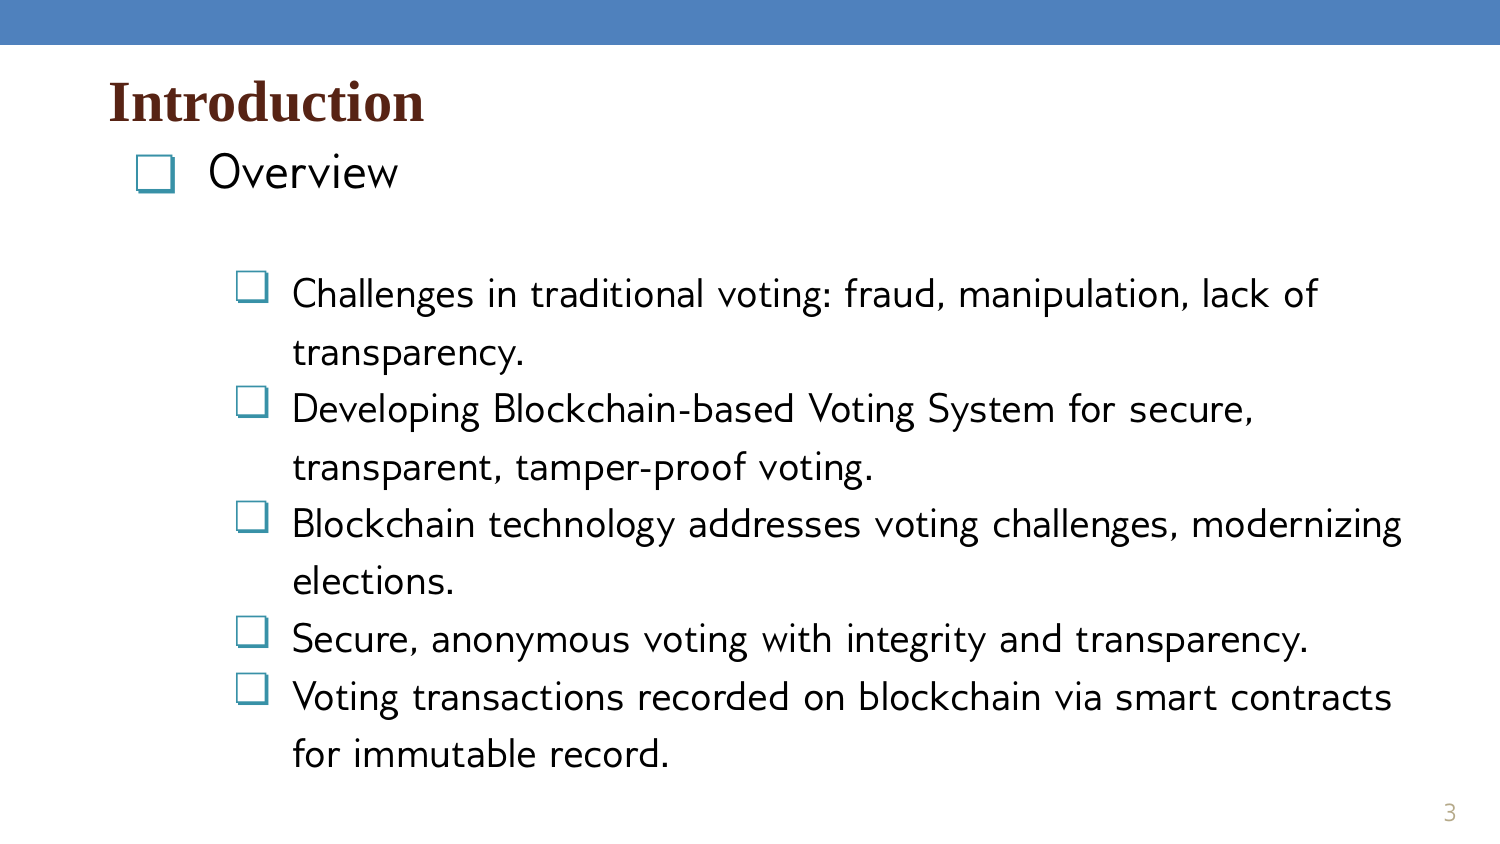

Introduction
Overview

Challenges in traditional voting: fraud, manipulation, lack of transparency.
Developing Blockchain-based Voting System for secure, transparent, tamper-proof voting.
Blockchain technology addresses voting challenges, modernizing elections.
Secure, anonymous voting with integrity and transparency.
Voting transactions recorded on blockchain via smart contracts for immutable record.

3